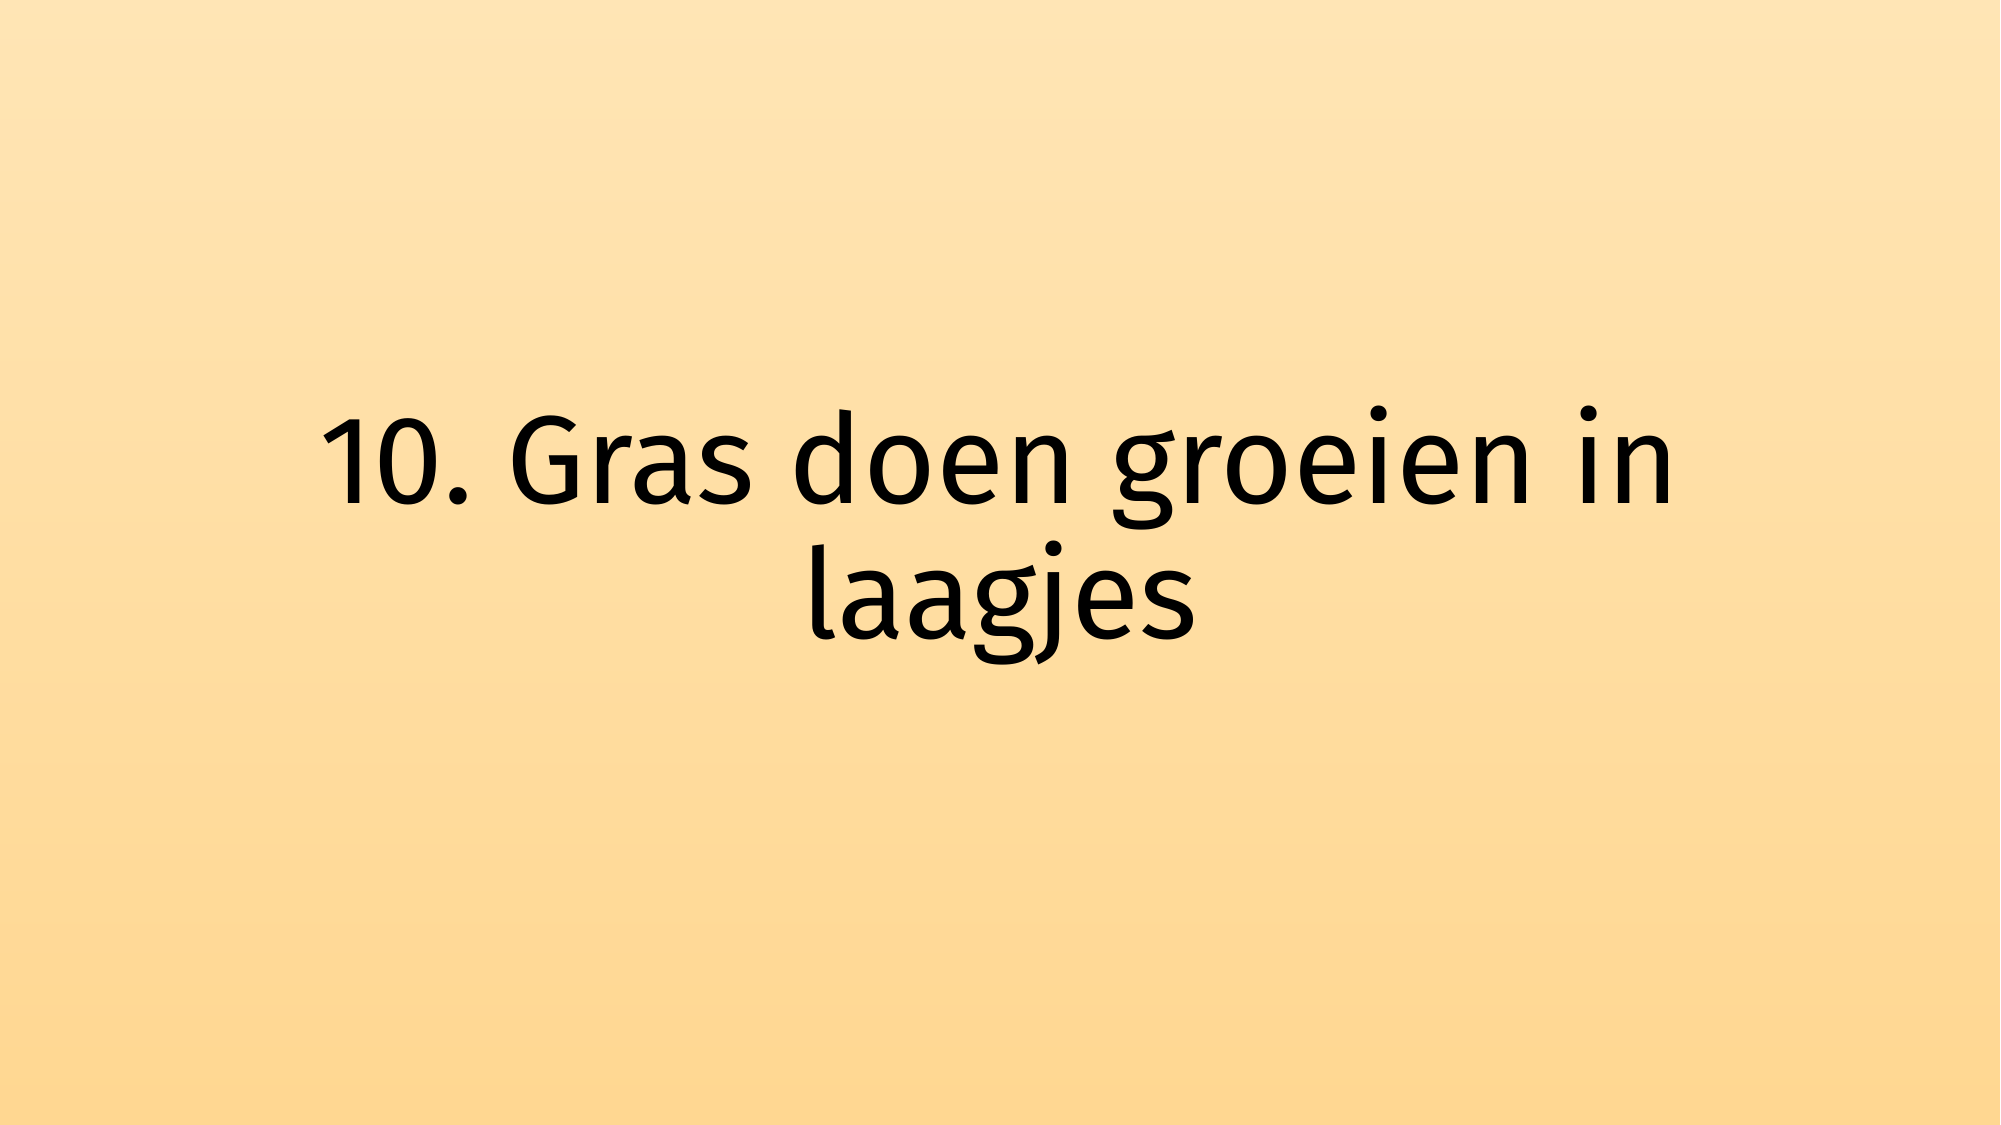

# 10. Gras doen groeien in laagjes